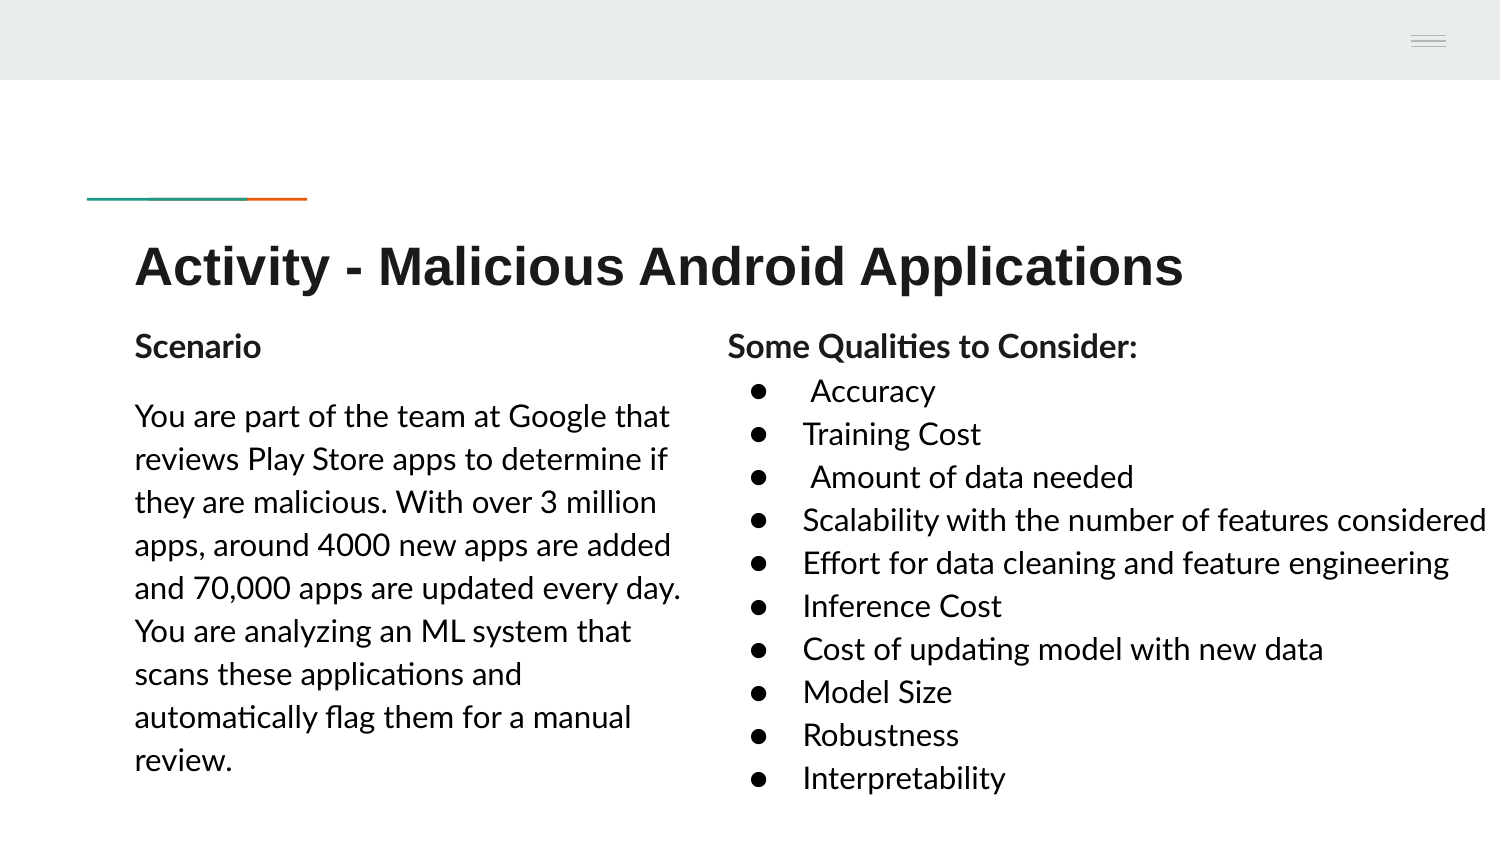

# Activity - Malicious Android Applications
Scenario
You are part of the team at Google that reviews Play Store apps to determine if they are malicious. With over 3 million apps, around 4000 new apps are added and 70,000 apps are updated every day. You are analyzing an ML system that scans these applications and automatically flag them for a manual review.

Some Qualities to Consider:
 Accuracy
Training Cost
 Amount of data needed
Scalability with the number of features considered
Effort for data cleaning and feature engineering
Inference Cost
Cost of updating model with new data
Model Size
Robustness
Interpretability